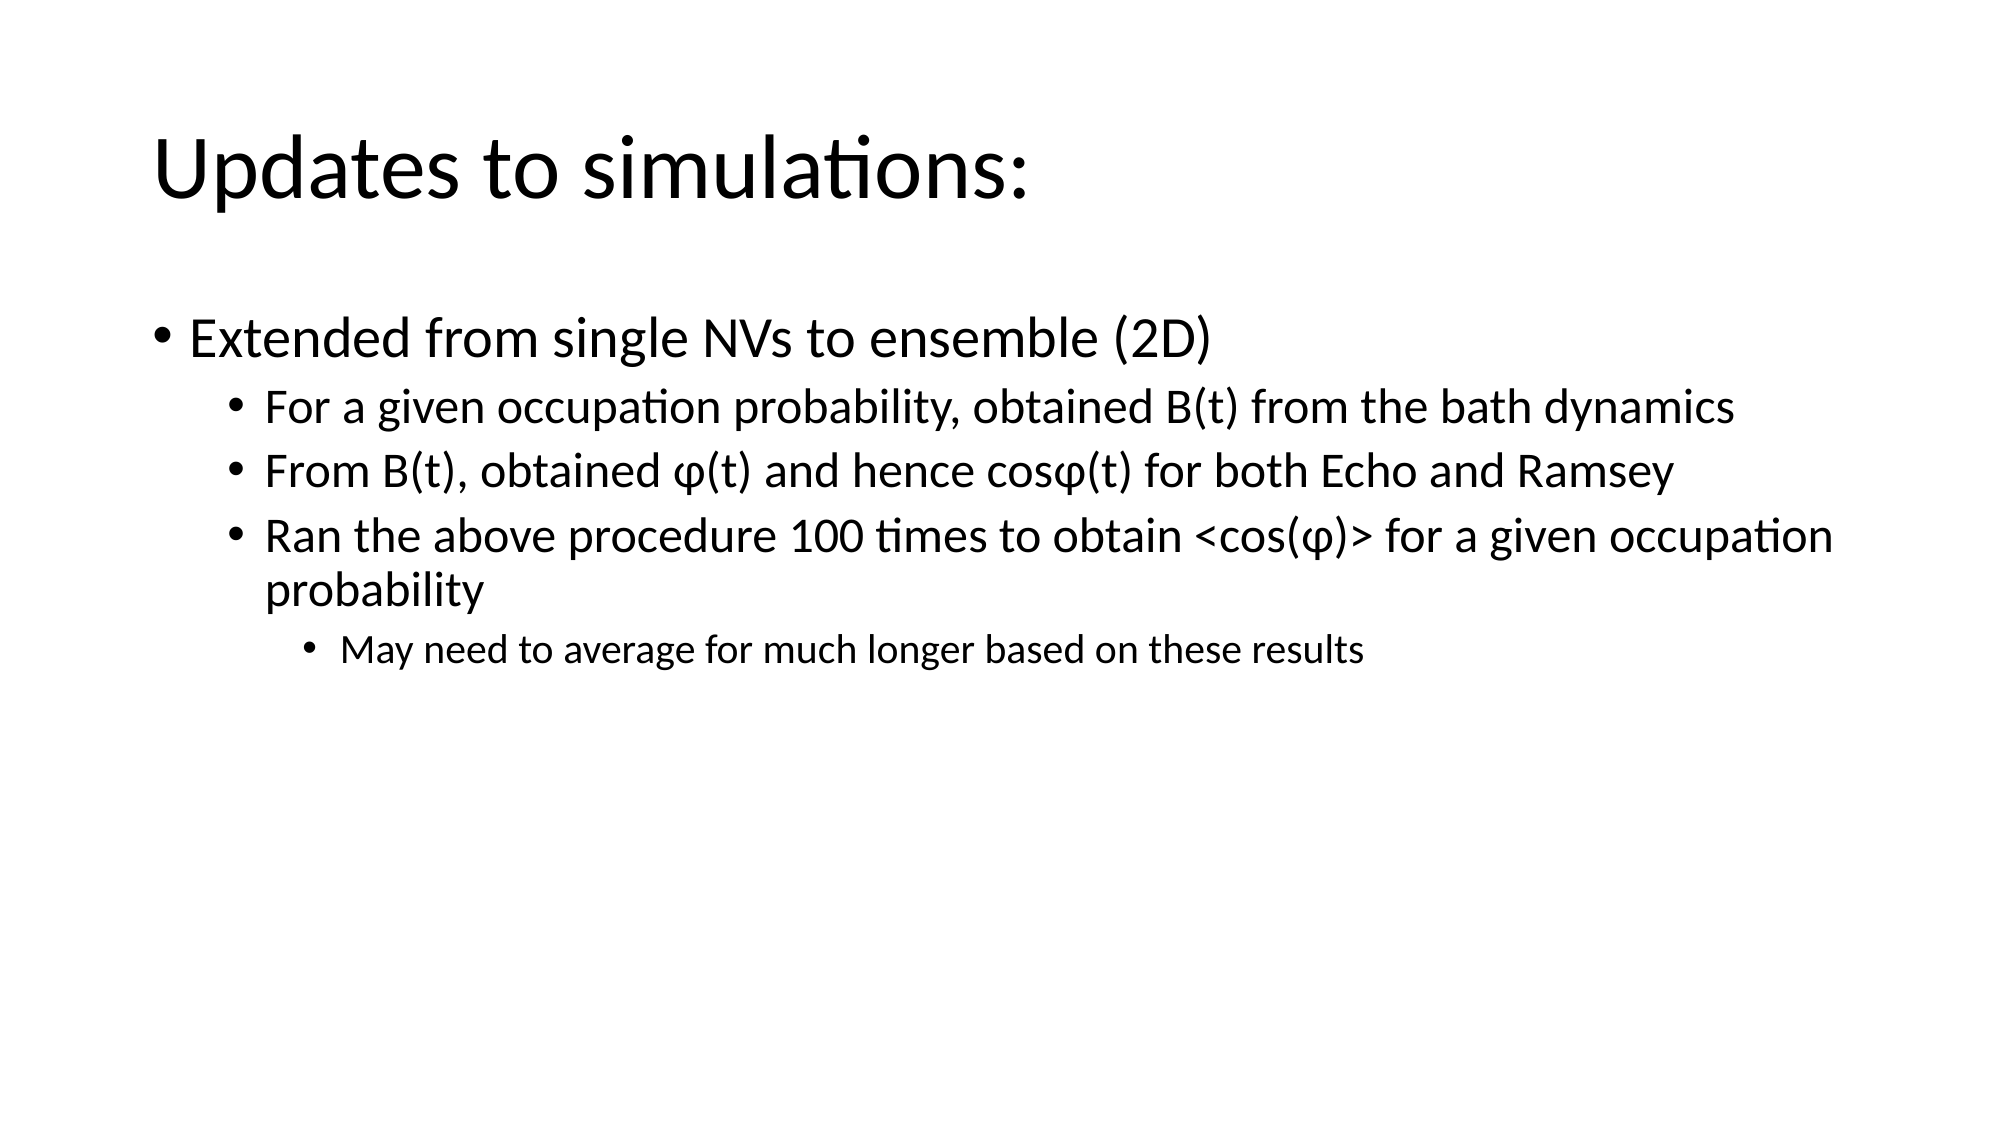

# Updates to simulations:
Extended from single NVs to ensemble (2D)
For a given occupation probability, obtained B(t) from the bath dynamics
From B(t), obtained φ(t) and hence cosφ(t) for both Echo and Ramsey
Ran the above procedure 100 times to obtain <cos(φ)> for a given occupation probability
May need to average for much longer based on these results